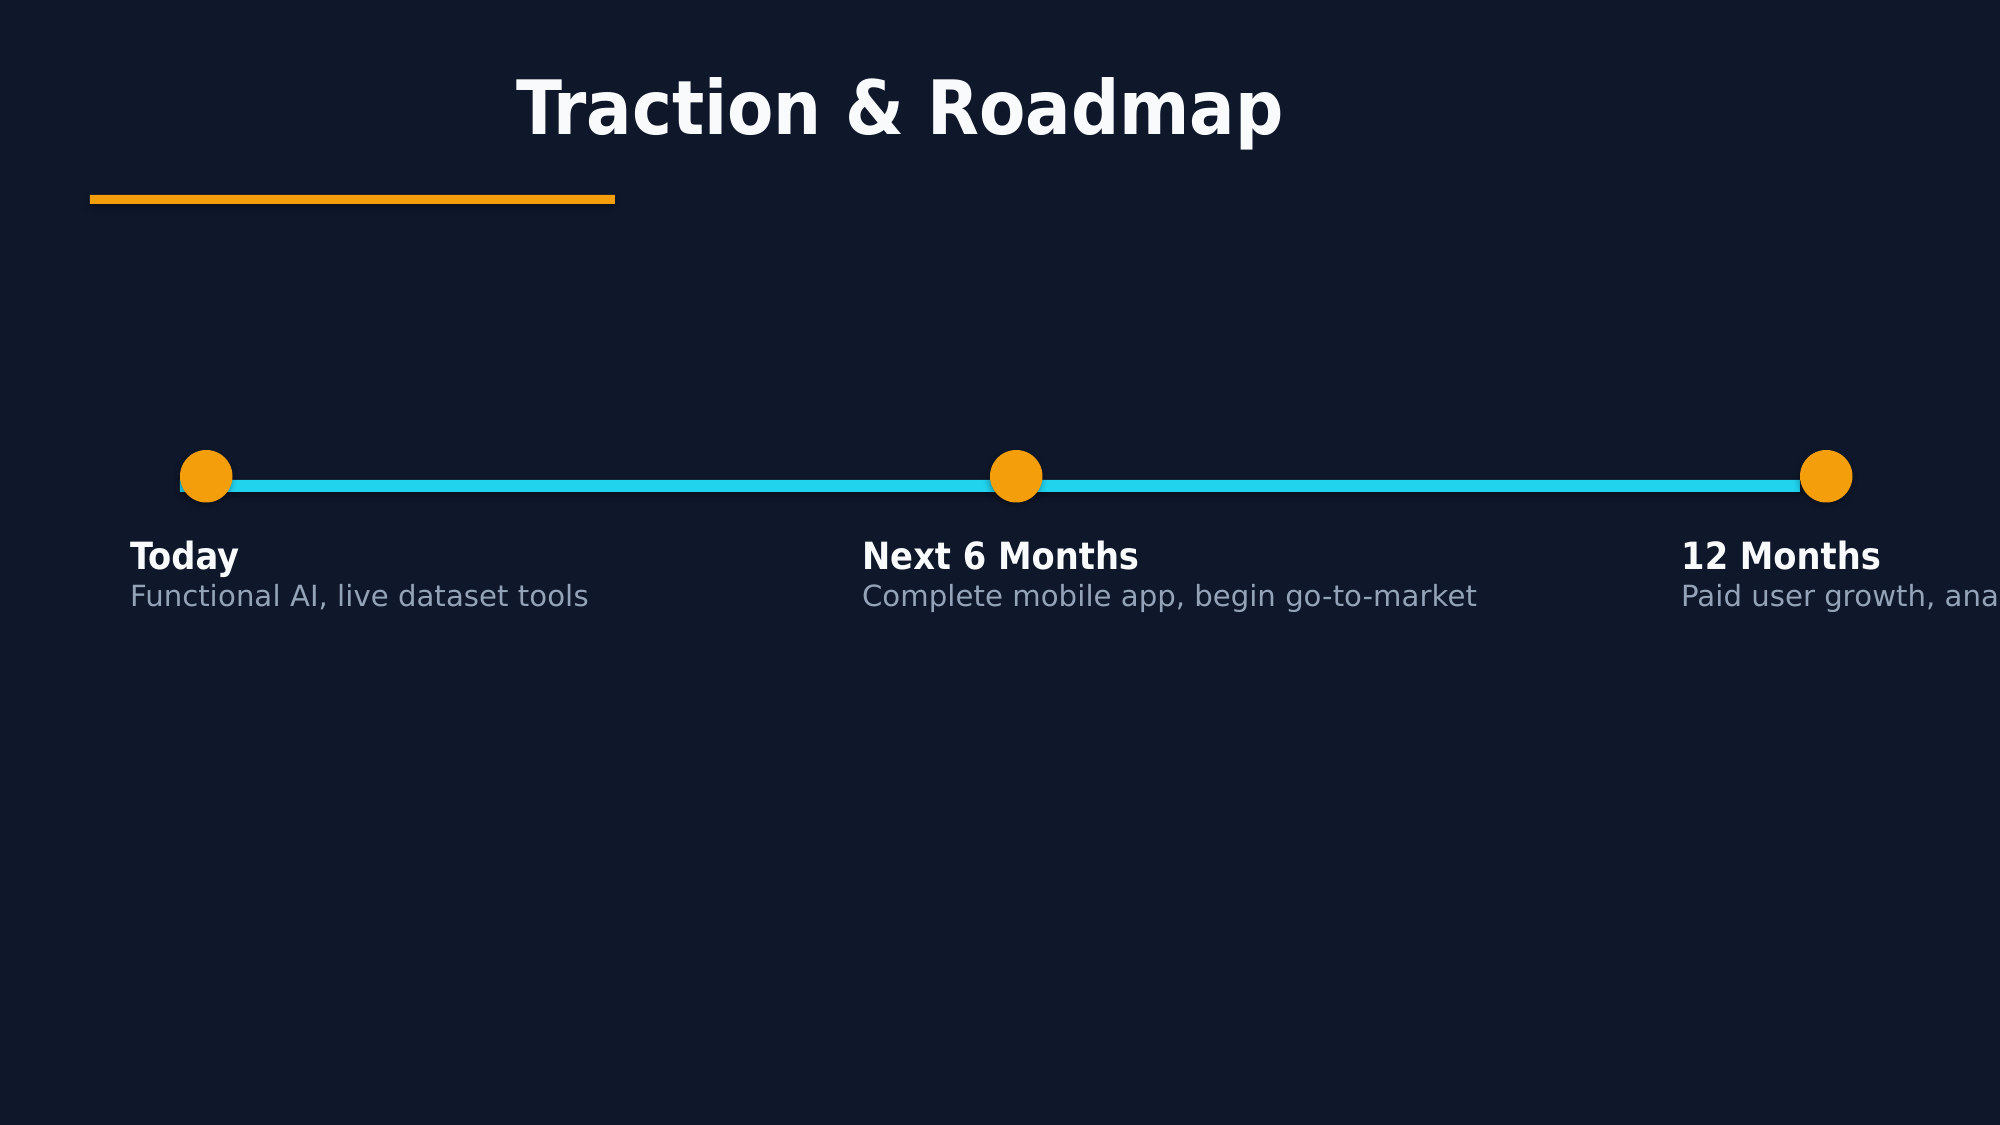

Traction & Roadmap

Today
Functional AI, live dataset tools
Next 6 Months
Complete mobile app, begin go-to-market
12 Months
Paid user growth, analytics, partnerships